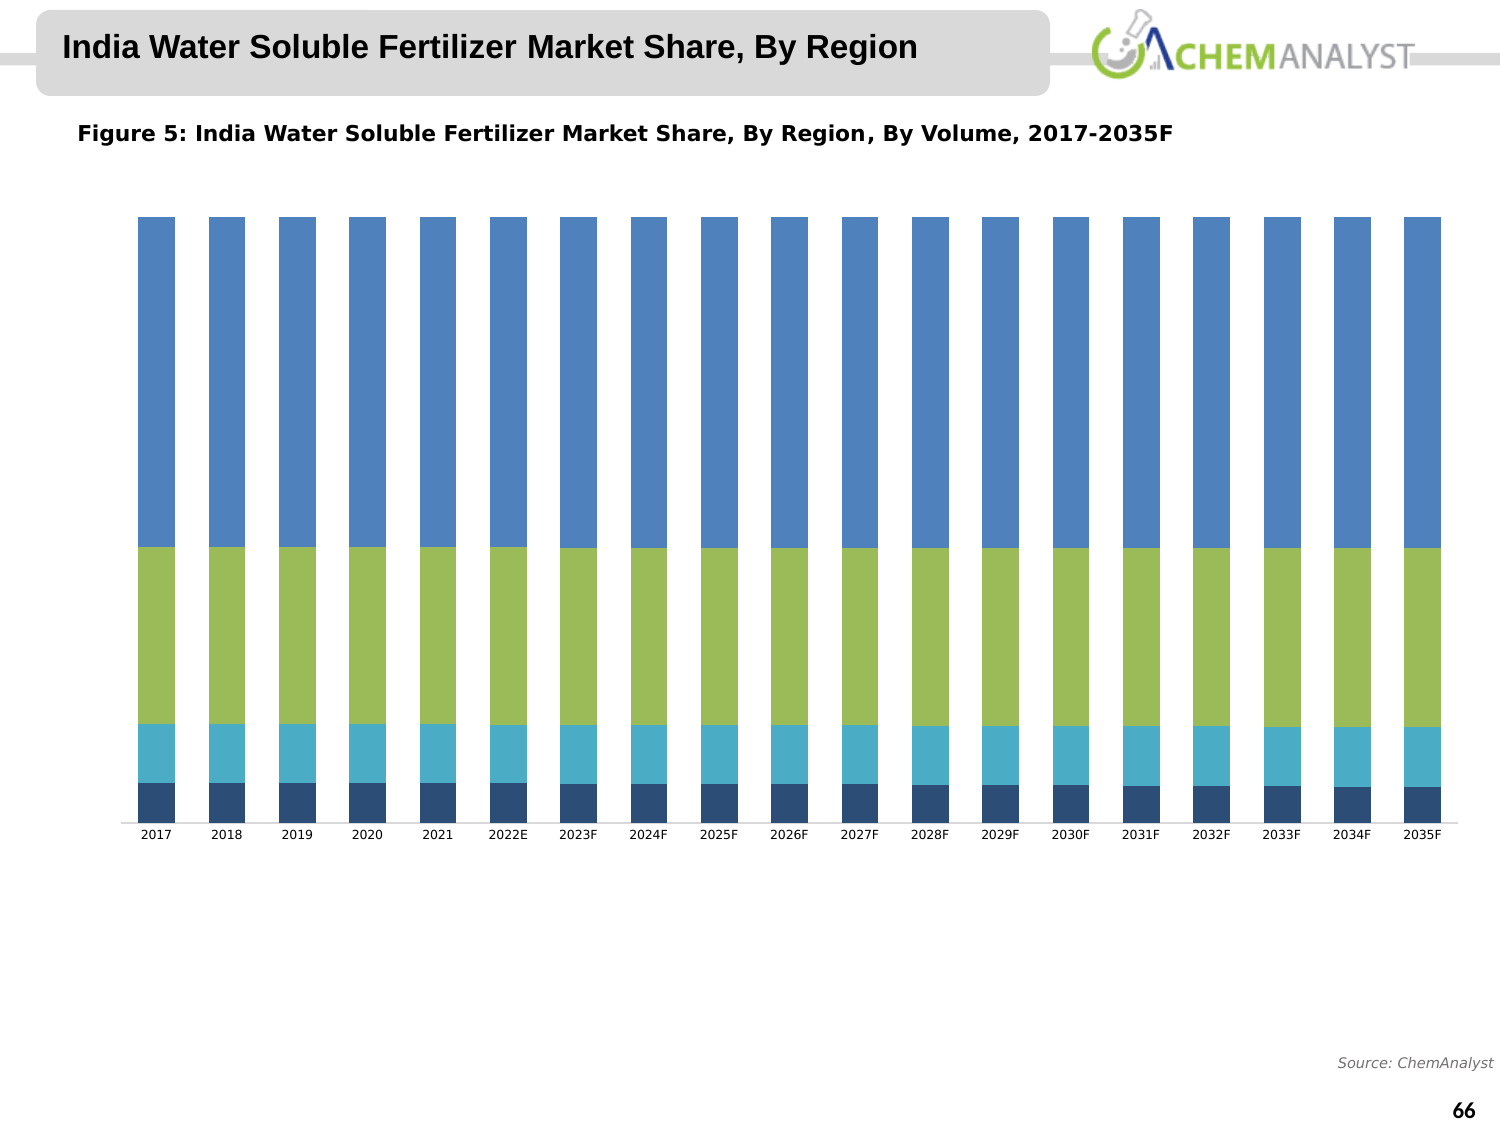

India Water Soluble Fertilizer Market Share, By Region

### Chart

| Category | East | North | South | West |
|---|---|---|---|---|
|  | 0.06610000000000005 | 0.0972 | 0.2919 | 0.5448000000000001 |
|  | 0.06620000000000004 | 0.0971 | 0.2917 | 0.545 |
|  | 0.0665 | 0.0968 | 0.292 | 0.5447 |
|  | 0.06569999999999998 | 0.097 | 0.2922 | 0.5451 |
|  | 0.06510000000000005 | 0.0972 | 0.2923 | 0.5454 |
|  | 0.06520000000000004 | 0.0968 | 0.2925 | 0.5455 |
|  | 0.06440000000000001 | 0.097 | 0.2929 | 0.5457 |
|  | 0.06369999999999998 | 0.0971 | 0.2931 | 0.5461 |
|  | 0.06390000000000007 | 0.0972 | 0.293 | 0.5459 |
|  | 0.06379999999999997 | 0.097 | 0.2934 | 0.5458000000000001 |
|  | 0.0633999999999999 | 0.0973 | 0.2933 | 0.546 |
|  | 0.06249999999999989 | 0.0975 | 0.2936 | 0.5464 |
|  | 0.06259999999999988 | 0.0976 | 0.2937 | 0.5461 |
|  | 0.061799999999999966 | 0.0977 | 0.294 | 0.5465 |
|  | 0.06159999999999999 | 0.098 | 0.2938 | 0.5466 |
|  | 0.060699999999999976 | 0.0983 | 0.29410000000000003 | 0.5469 |
|  | 0.06029999999999991 | 0.0985 | 0.2942 | 0.547 |
|  | 0.05999999999999994 | 0.0986 | 0.2943 | 0.5471 |
|  | 0.059699999999999864 | 0.0988 | 0.29460000000000003 | 0.5469 |
Figure 5: India Water Soluble Fertilizer Market Share, By Region, By Volume, 2017-2035F
Source: ChemAnalyst
66
© ChemAnalyst
66
Source: ChemAnalyst